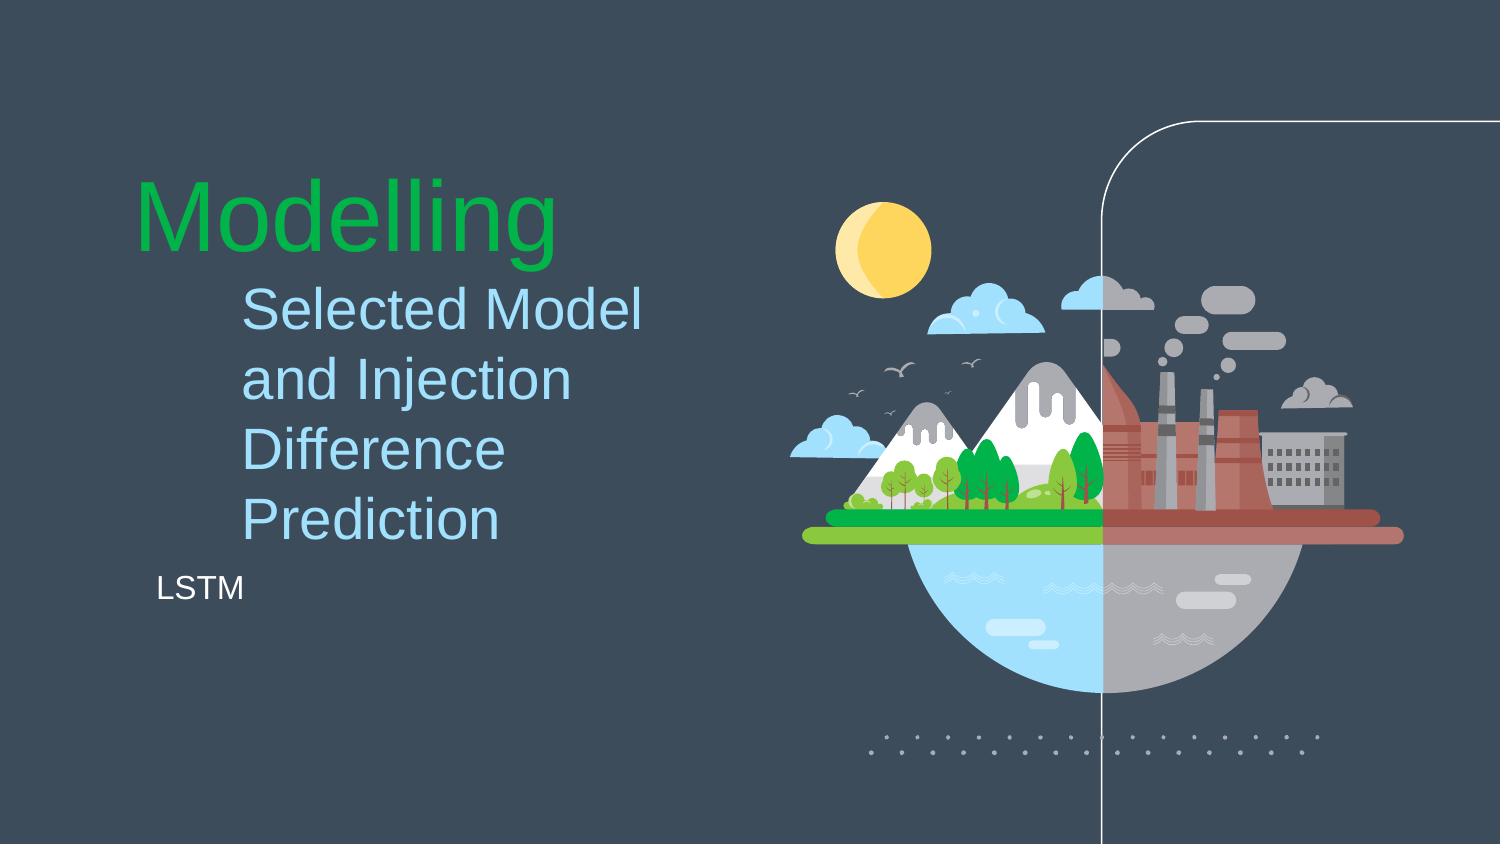

Modelling

# Selected Model and Injection Difference Prediction
LSTM